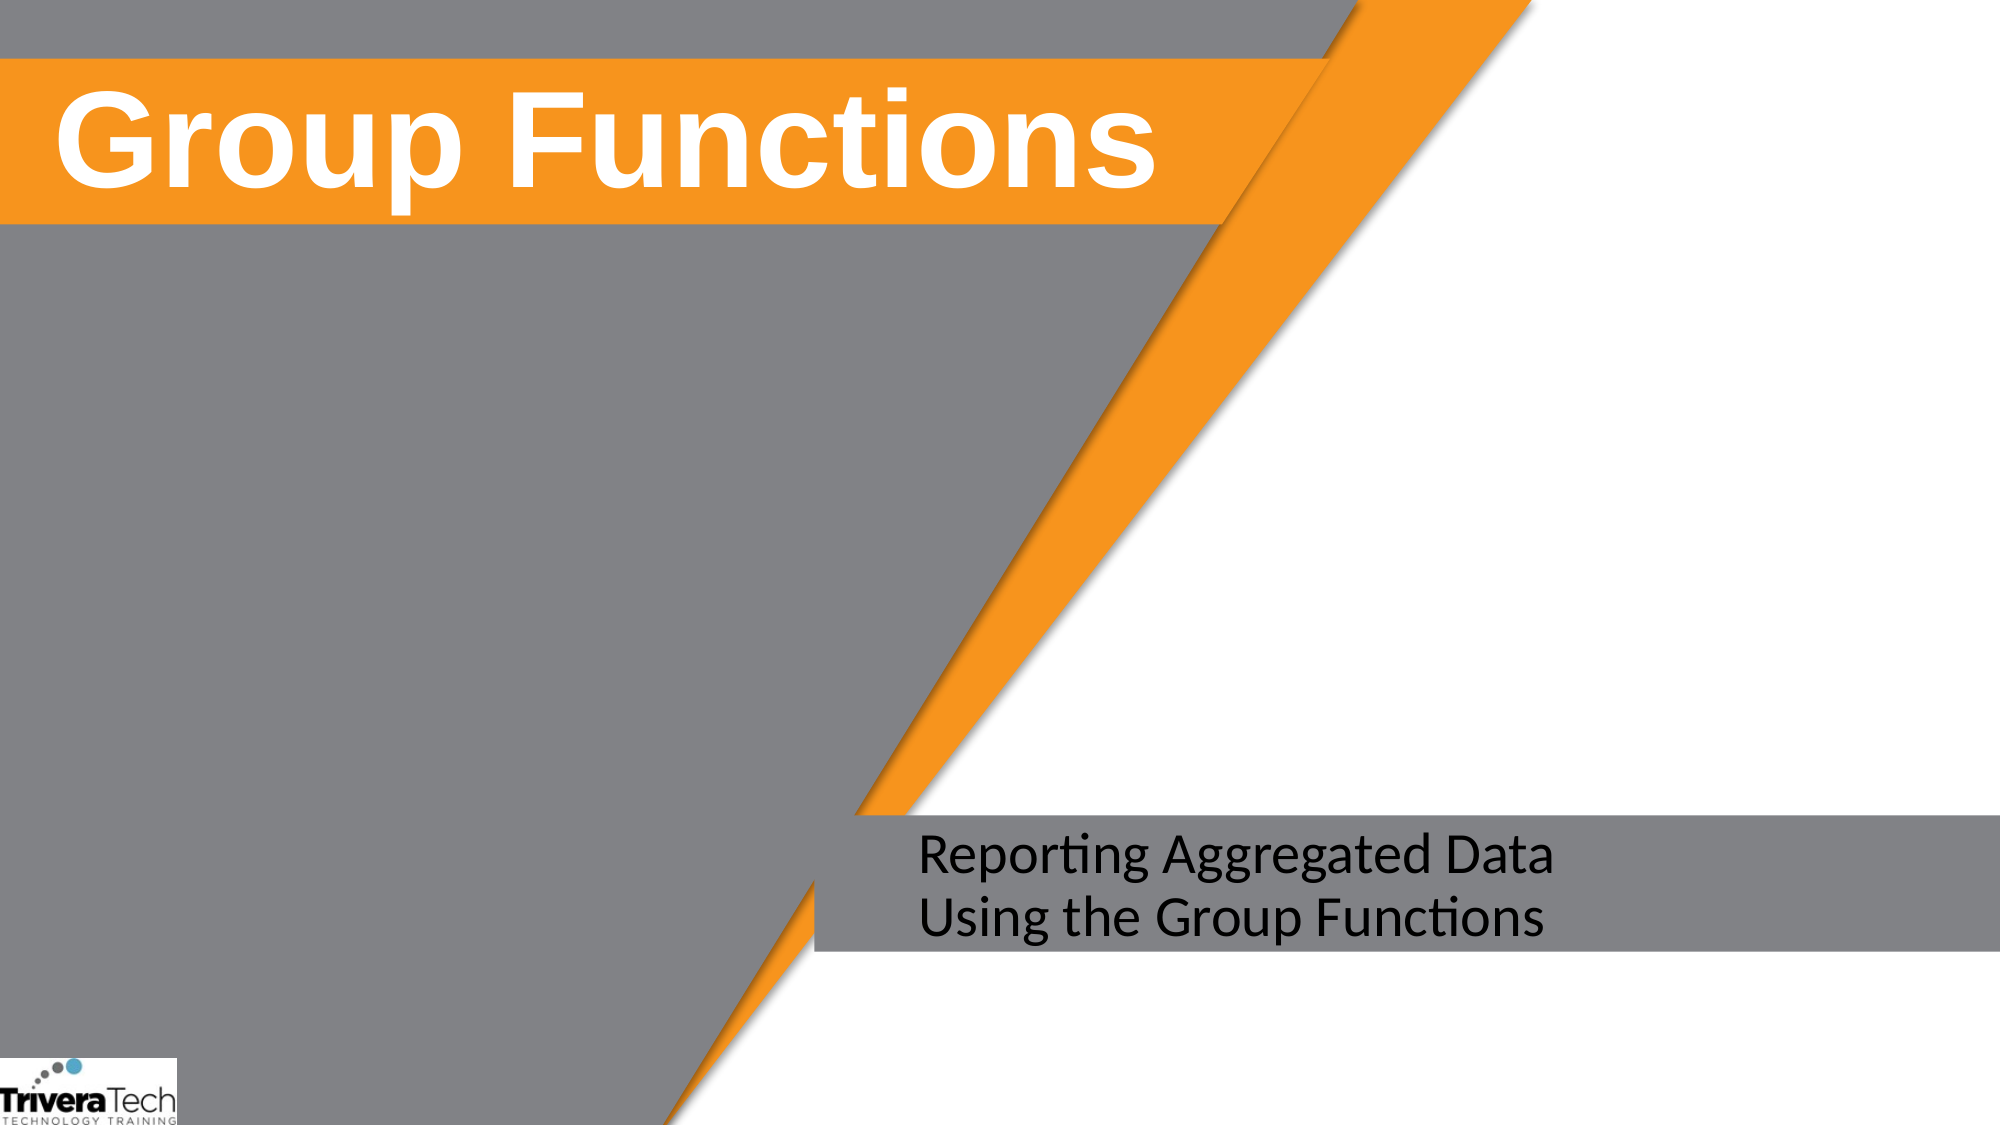

# Group Functions
Reporting Aggregated Data
Using the Group Functions